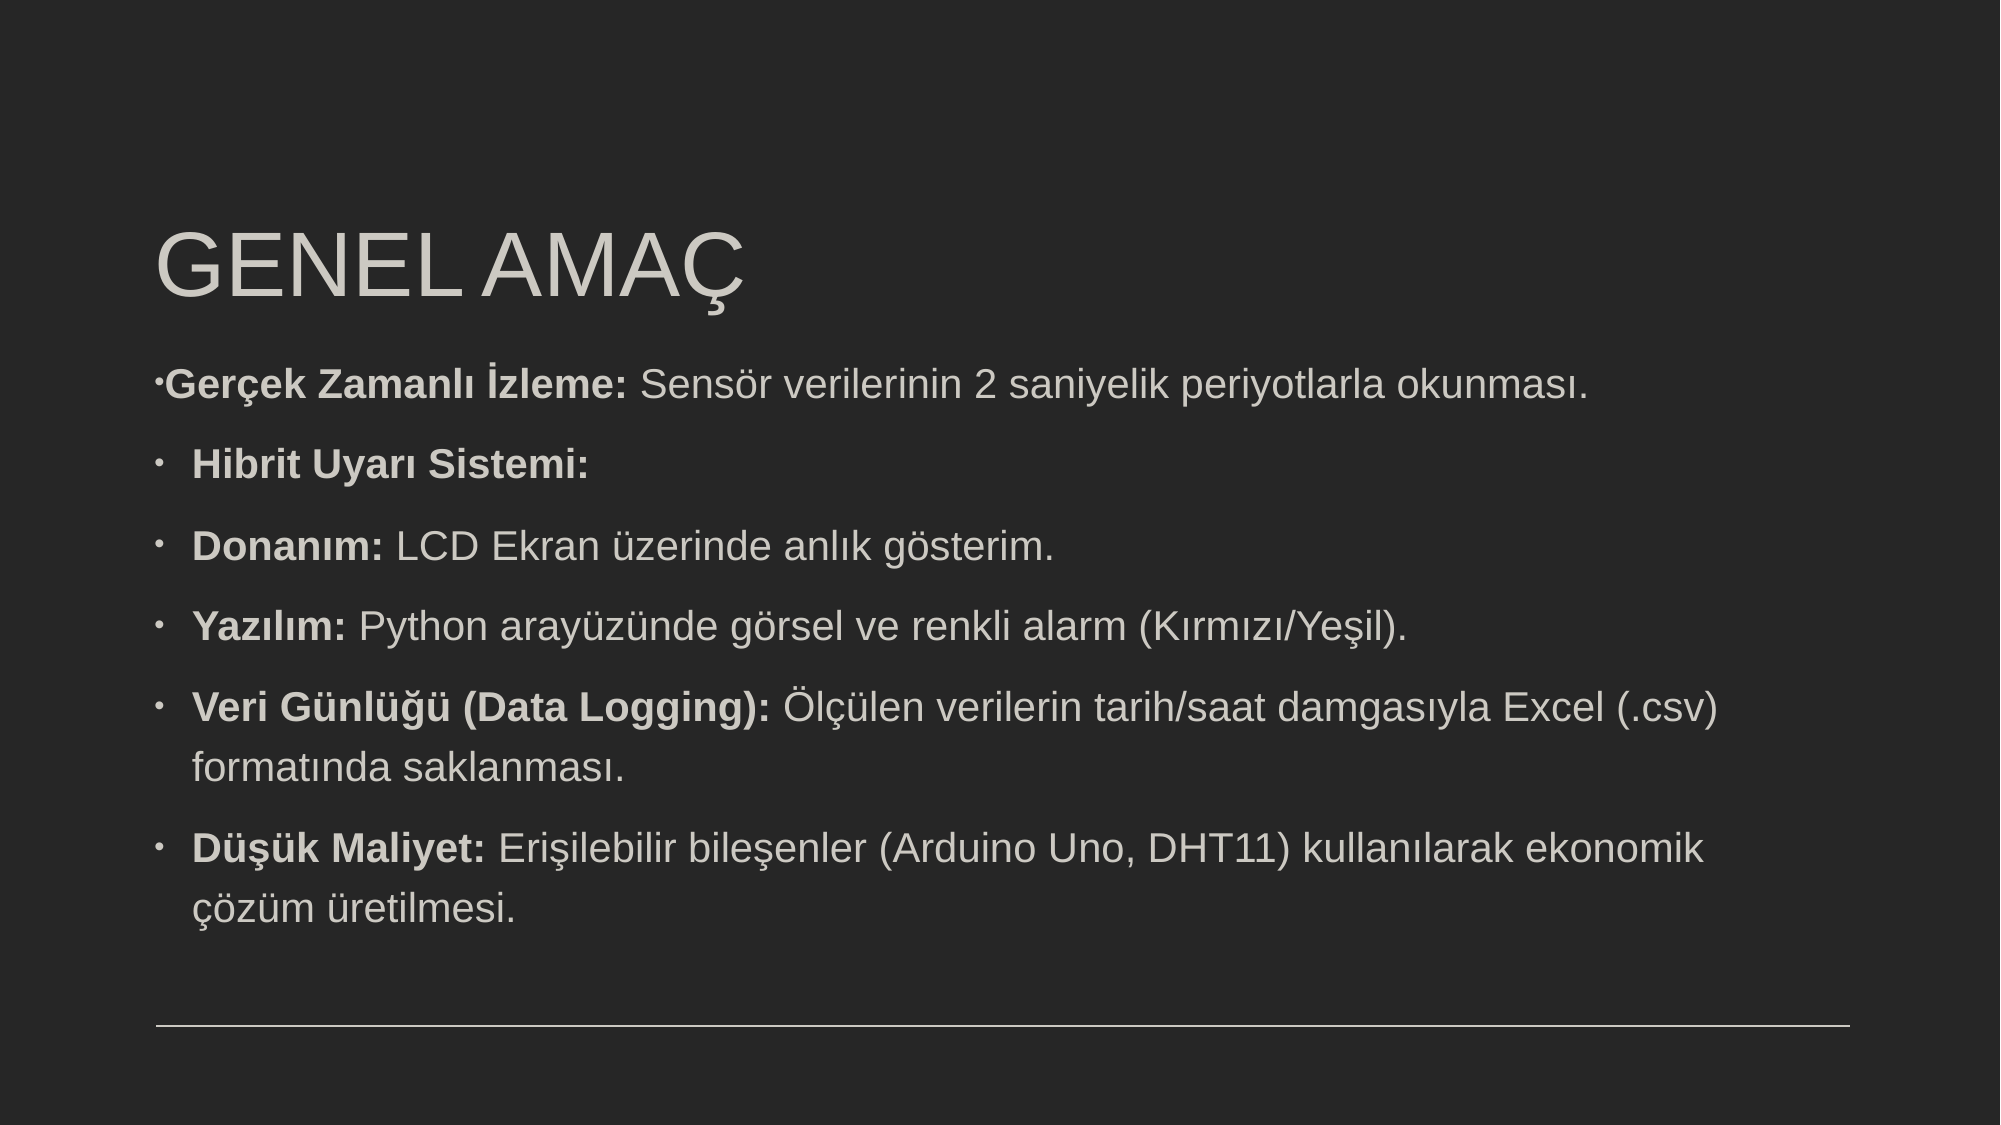

# GENEL AMAÇ
Gerçek Zamanlı İzleme: Sensör verilerinin 2 saniyelik periyotlarla okunması.
Hibrit Uyarı Sistemi:
Donanım: LCD Ekran üzerinde anlık gösterim.
Yazılım: Python arayüzünde görsel ve renkli alarm (Kırmızı/Yeşil).
Veri Günlüğü (Data Logging): Ölçülen verilerin tarih/saat damgasıyla Excel (.csv) formatında saklanması.
Düşük Maliyet: Erişilebilir bileşenler (Arduino Uno, DHT11) kullanılarak ekonomik çözüm üretilmesi.